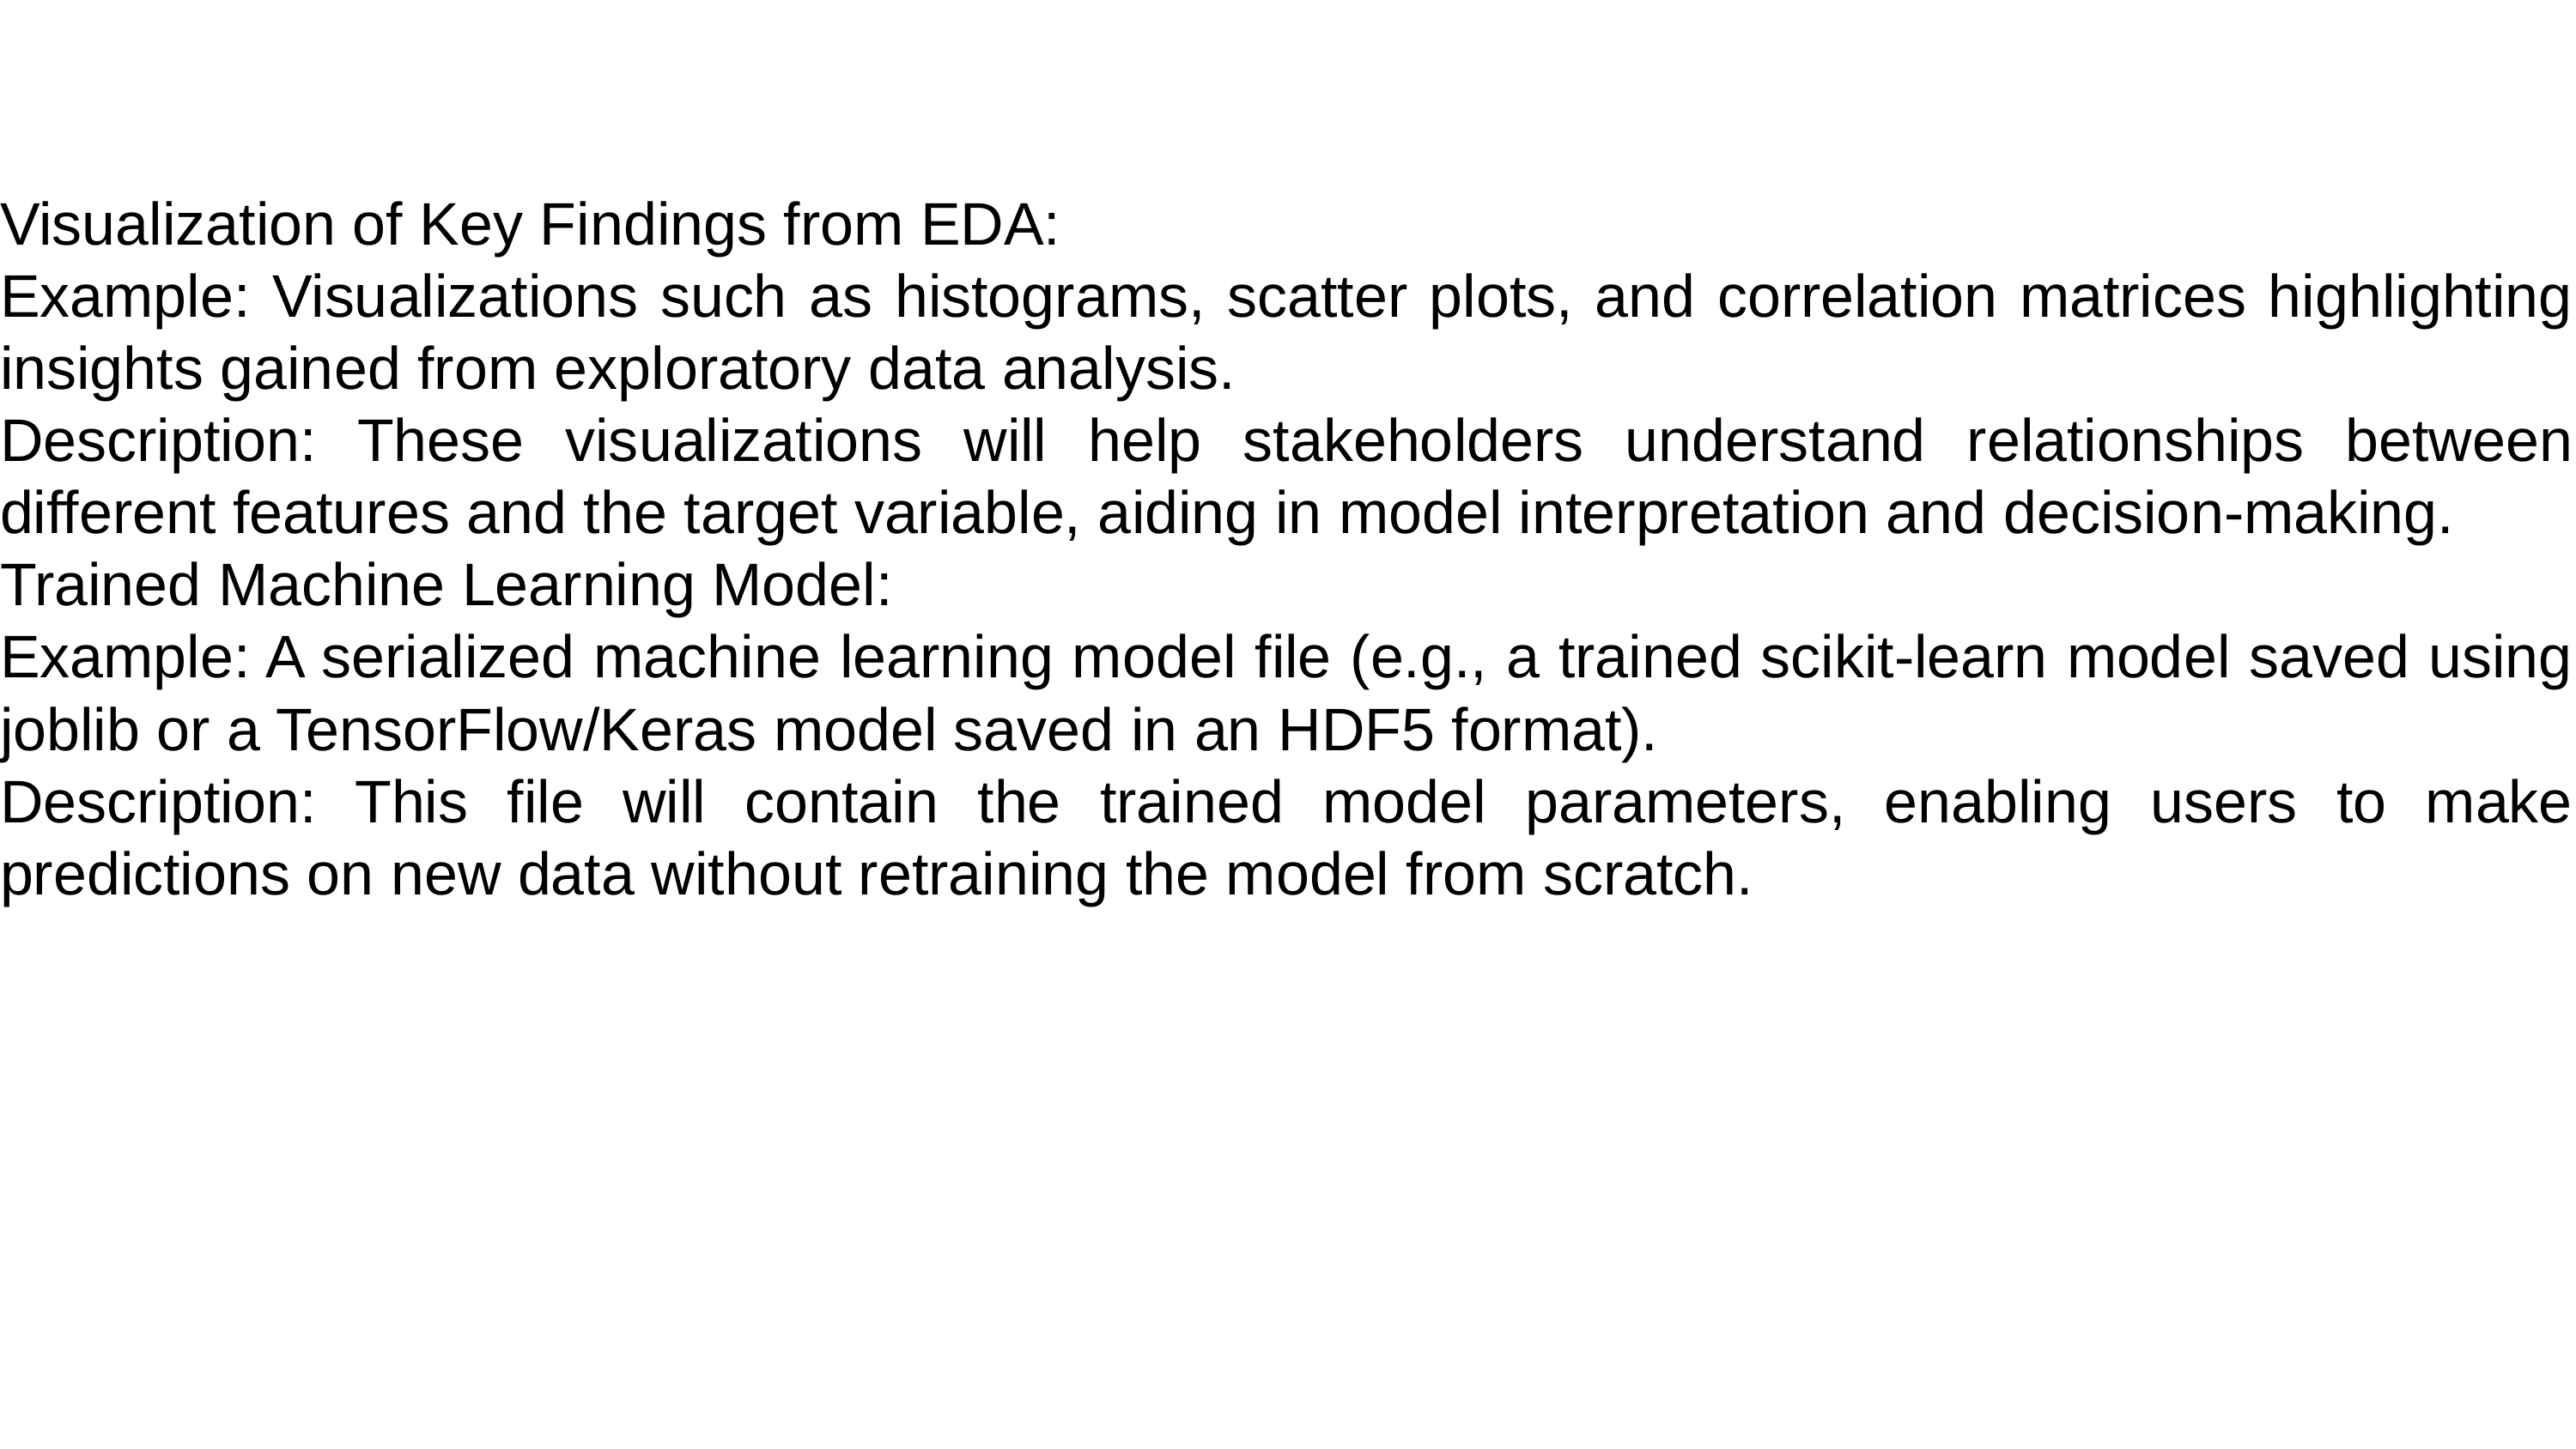

Visualization of Key Findings from EDA:
Example: Visualizations such as histograms, scatter plots, and correlation matrices highlighting insights gained from exploratory data analysis.
Description: These visualizations will help stakeholders understand relationships between different features and the target variable, aiding in model interpretation and decision-making.
Trained Machine Learning Model:
Example: A serialized machine learning model file (e.g., a trained scikit-learn model saved using joblib or a TensorFlow/Keras model saved in an HDF5 format).
Description: This file will contain the trained model parameters, enabling users to make predictions on new data without retraining the model from scratch.